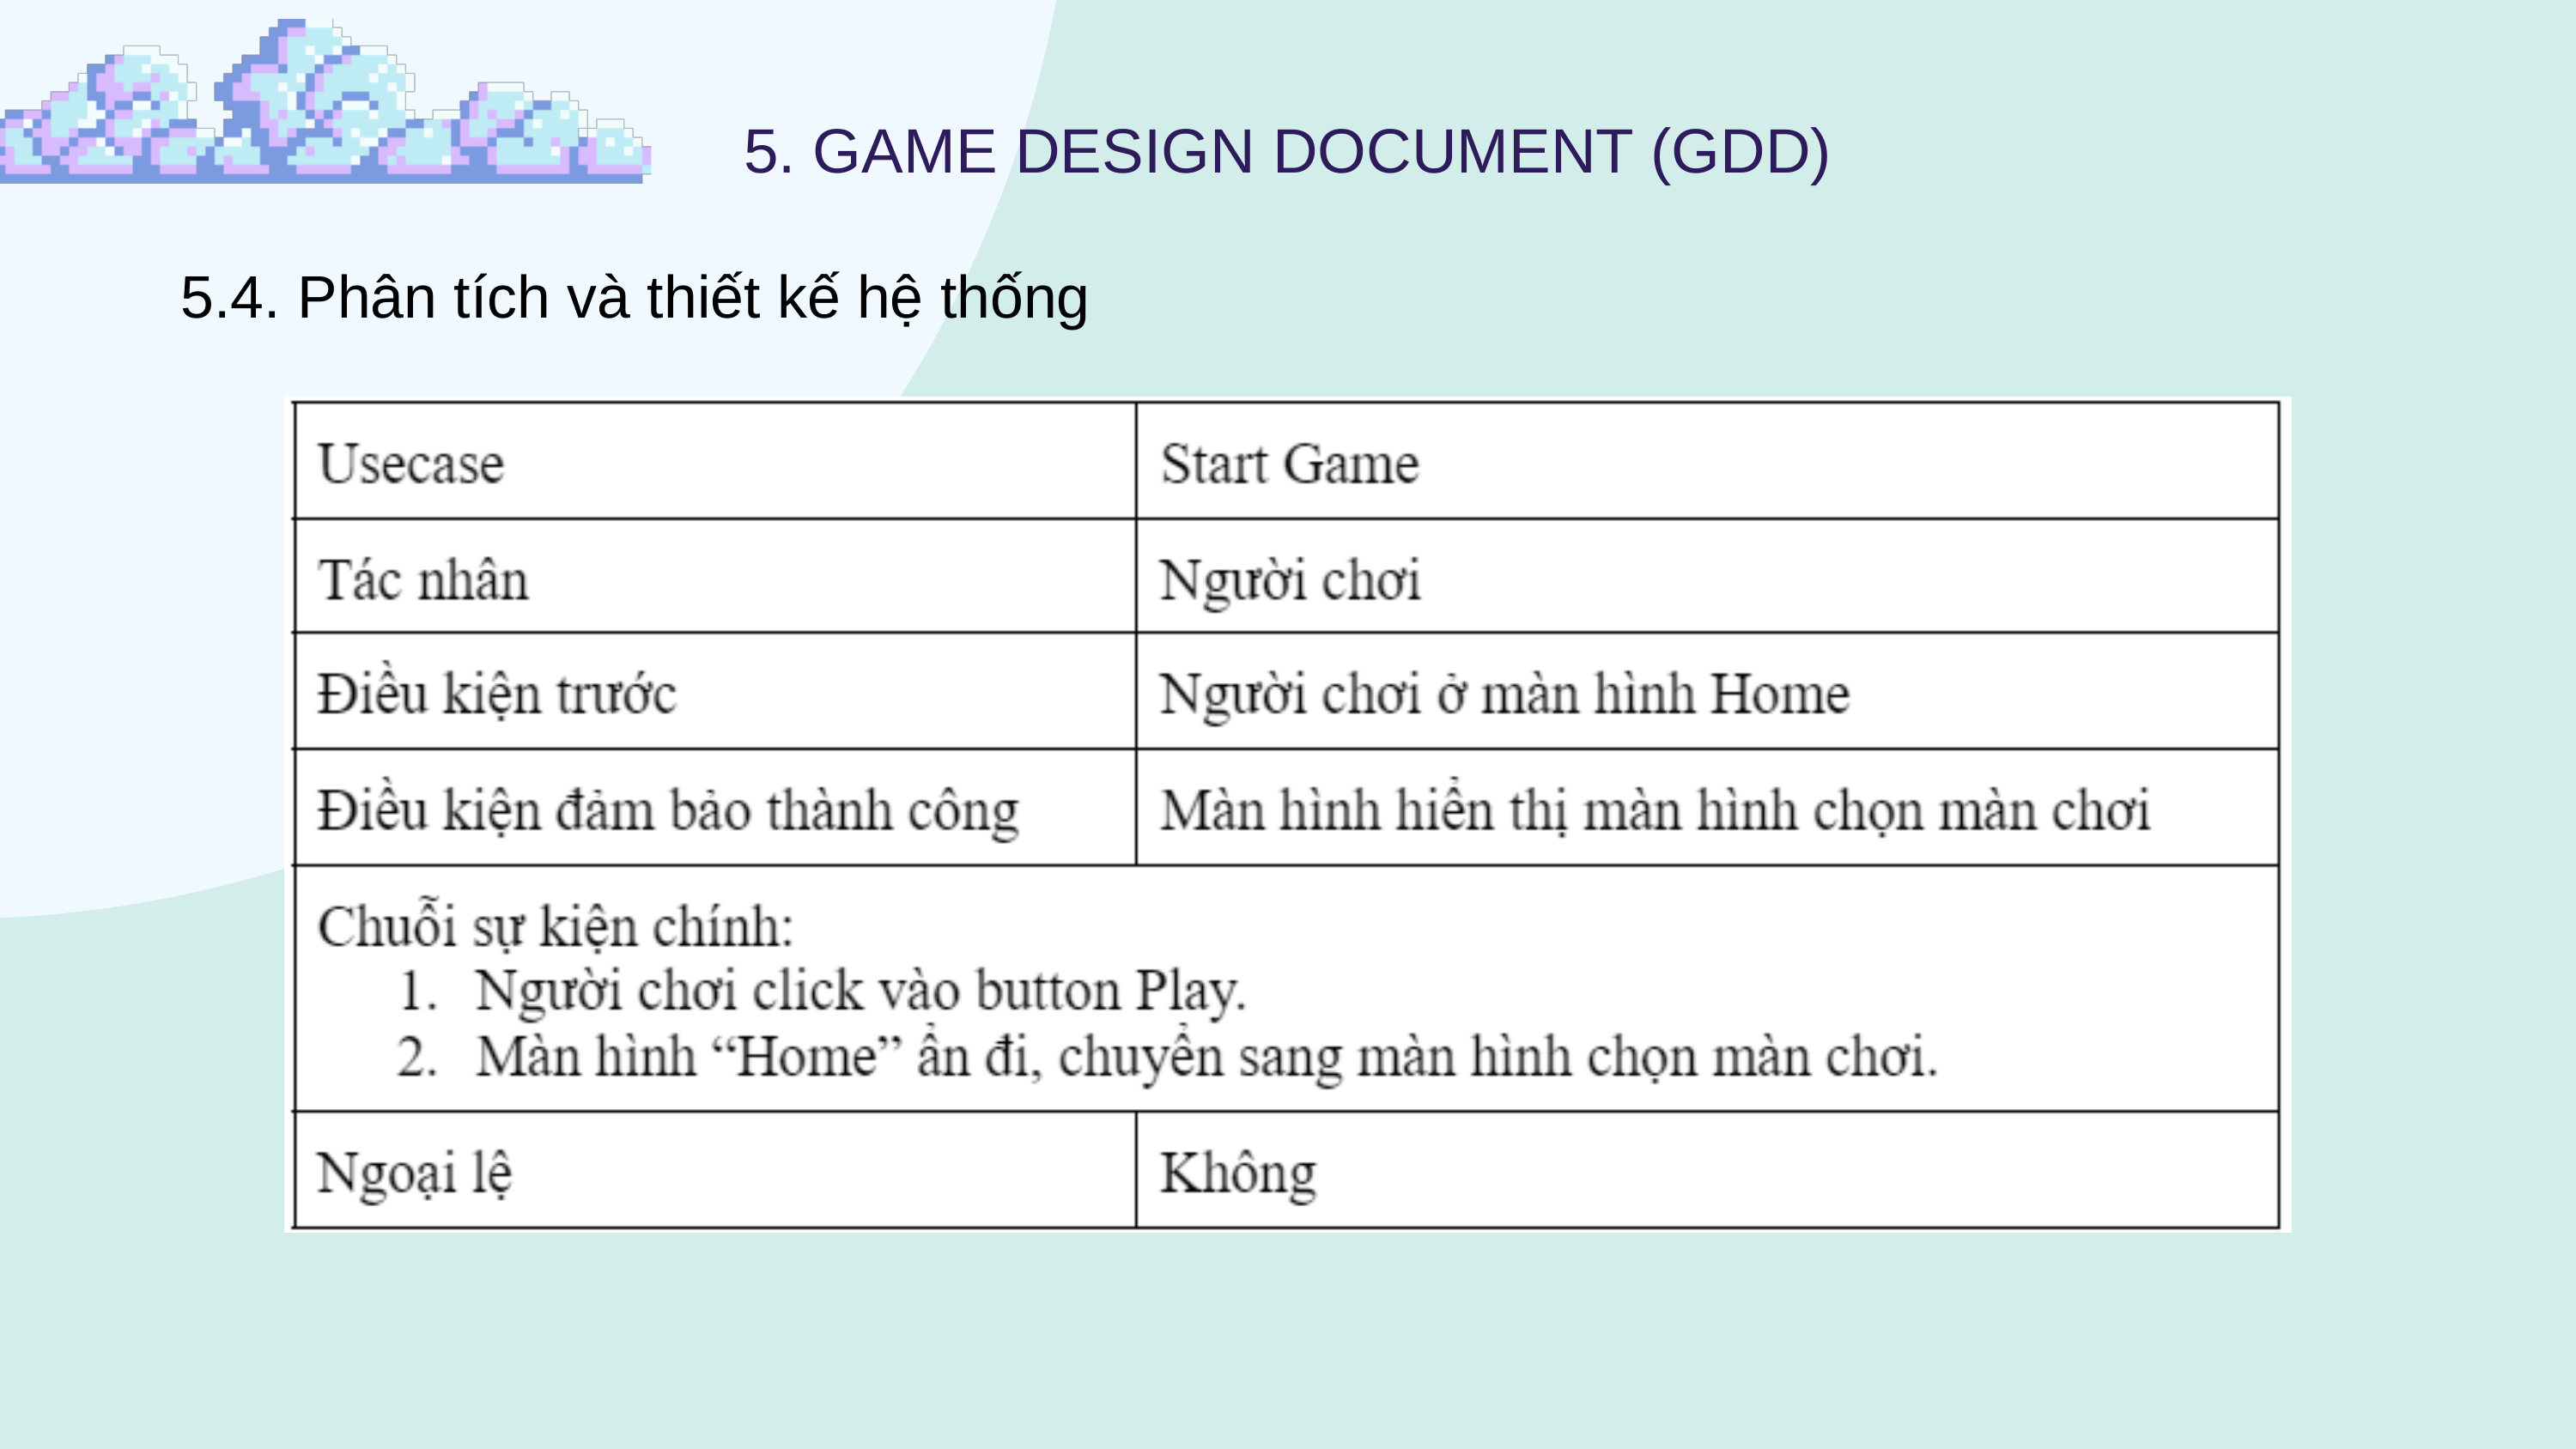

5. GAME DESIGN DOCUMENT (GDD)
5.4. Phân tích và thiết kế hệ thống